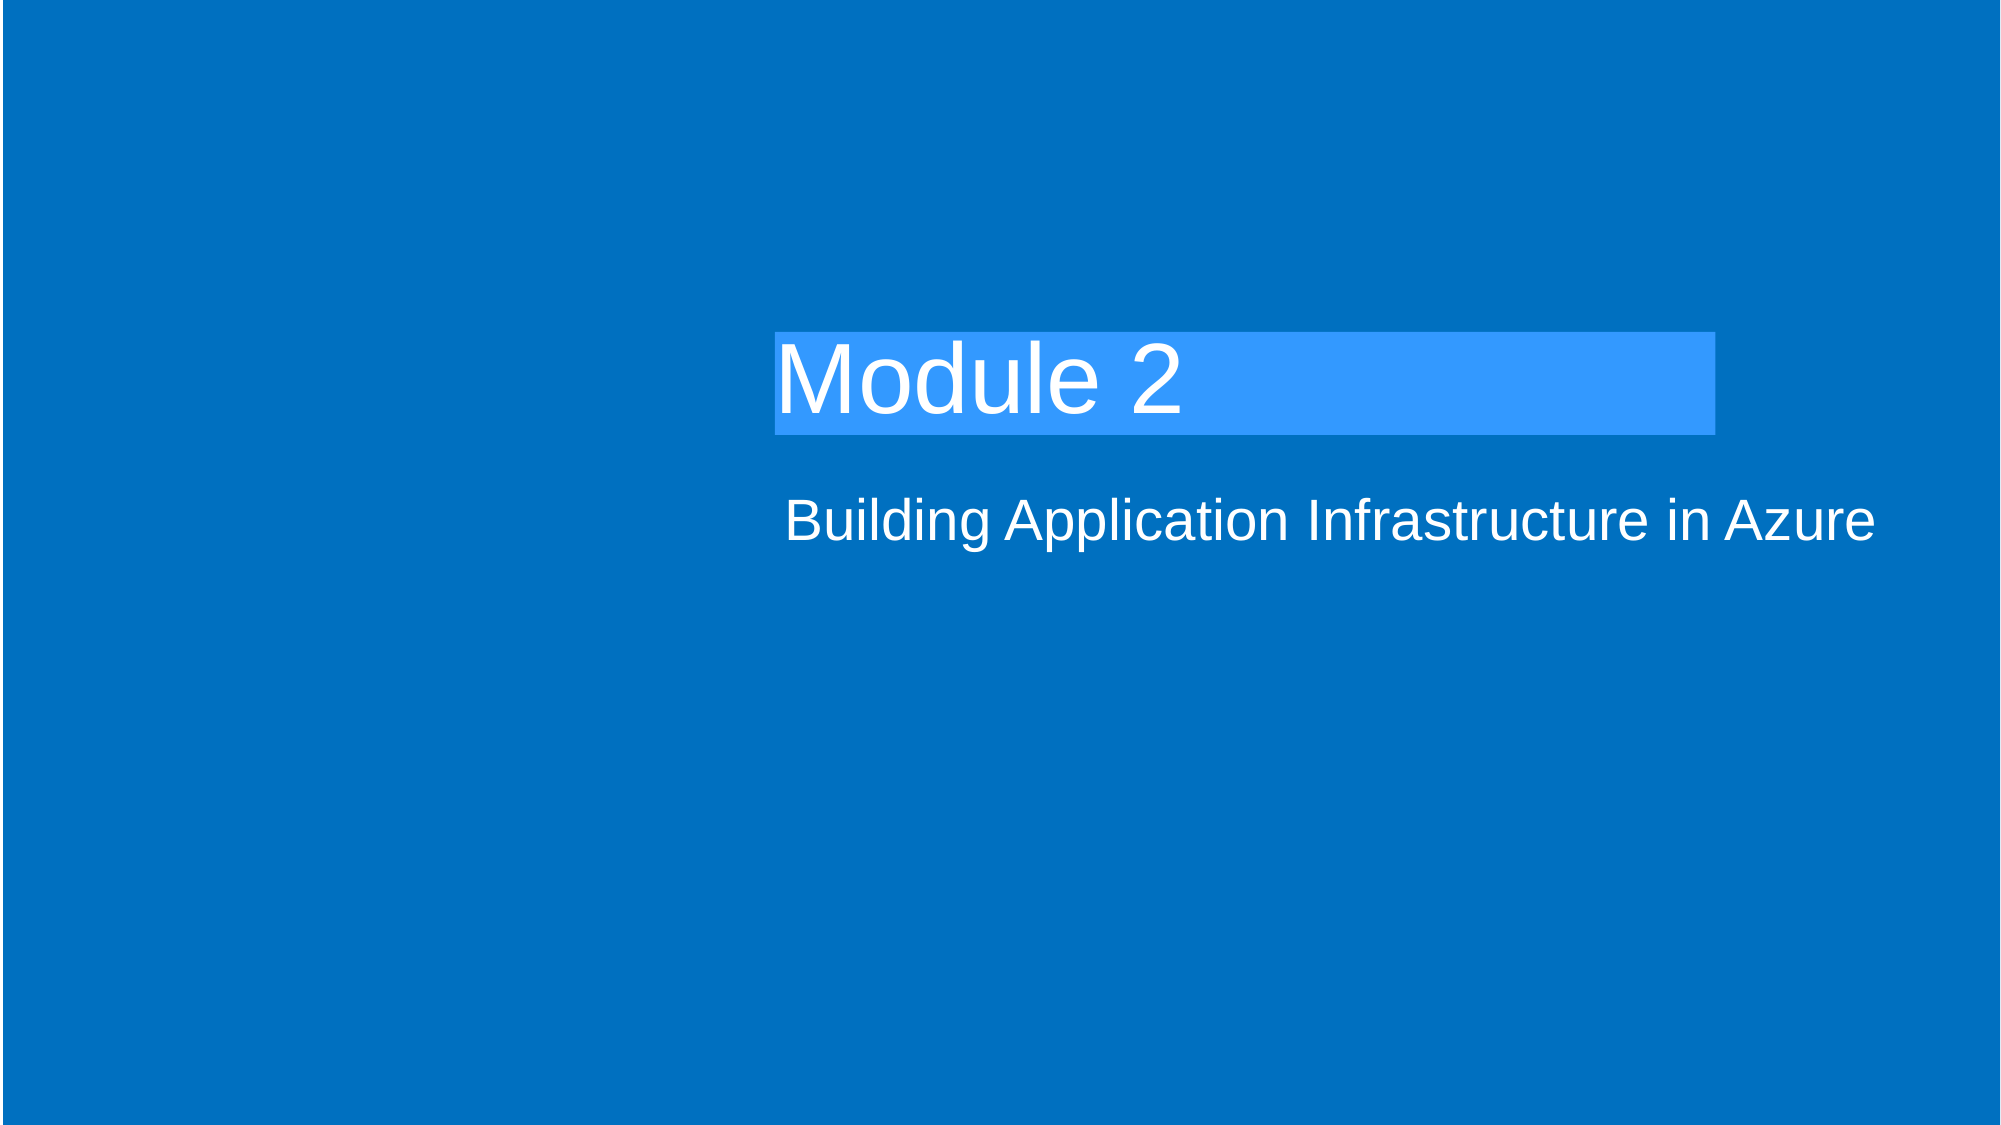

# Module 2
Building Application Infrastructure in Azure